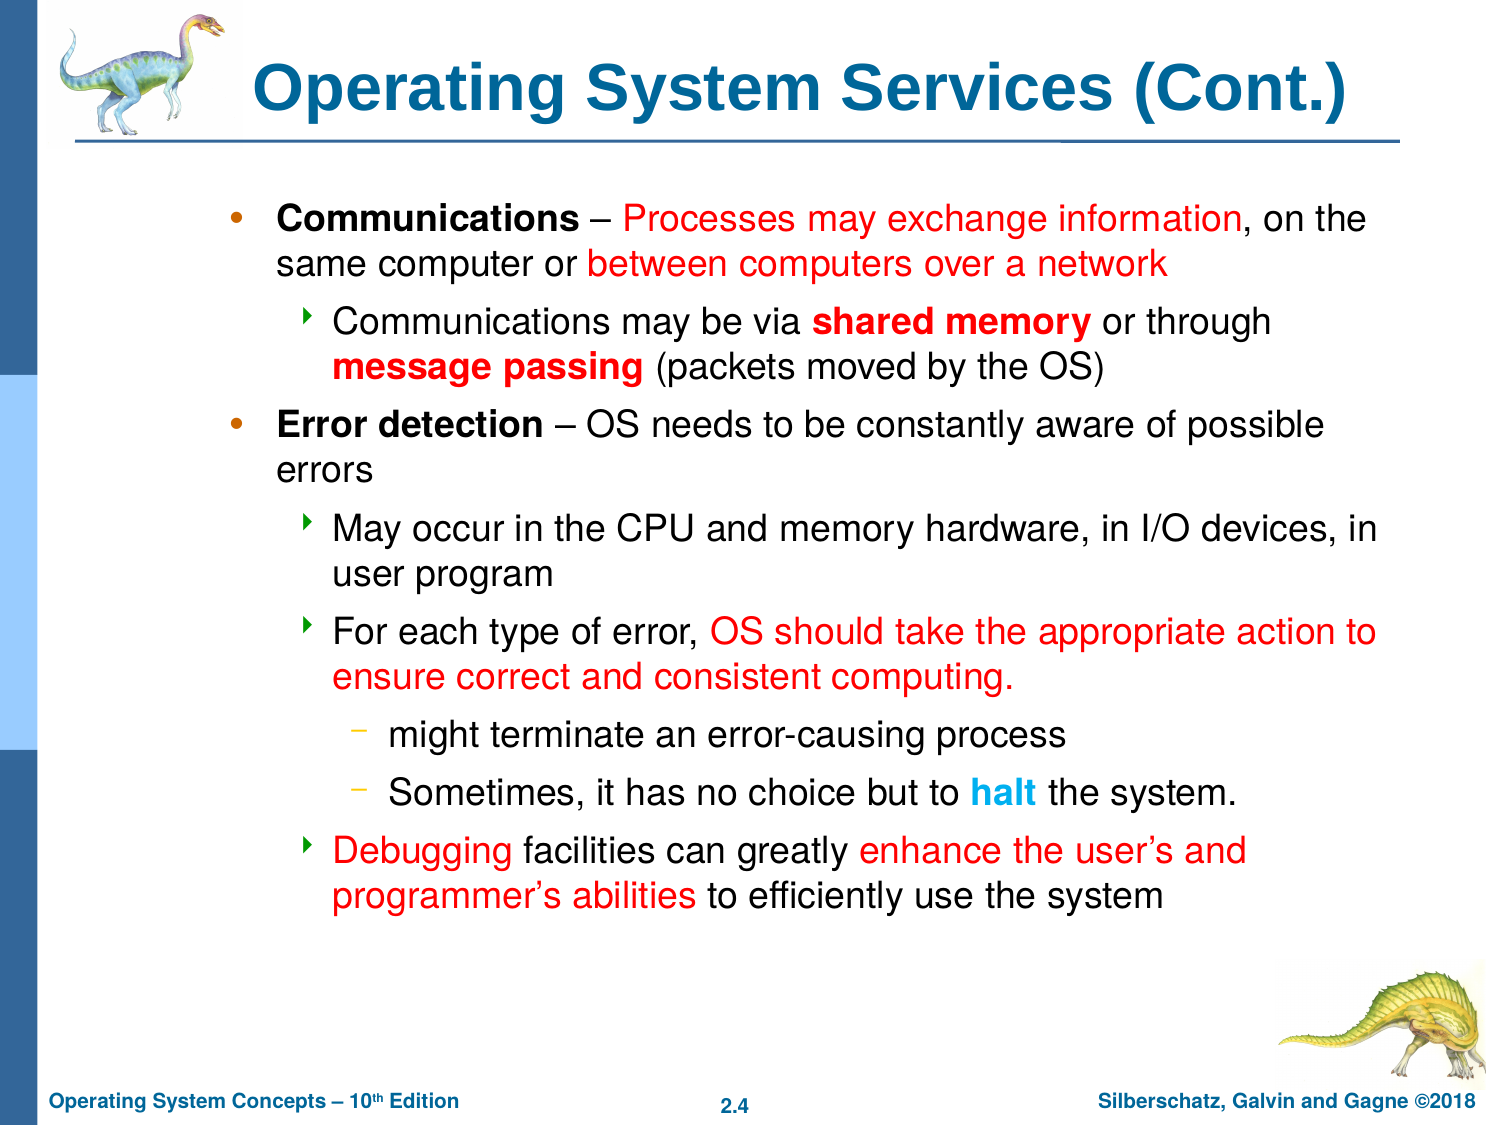

# Operating System Services (Cont.)
Communications – Processes may exchange information, on the same computer or between computers over a network
Communications may be via shared memory or through message passing (packets moved by the OS)
Error detection – OS needs to be constantly aware of possible errors
May occur in the CPU and memory hardware, in I/O devices, in user program
For each type of error, OS should take the appropriate action to ensure correct and consistent computing.
might terminate an error-causing process
Sometimes, it has no choice but to halt the system.
Debugging facilities can greatly enhance the user’s and programmer’s abilities to efficiently use the system